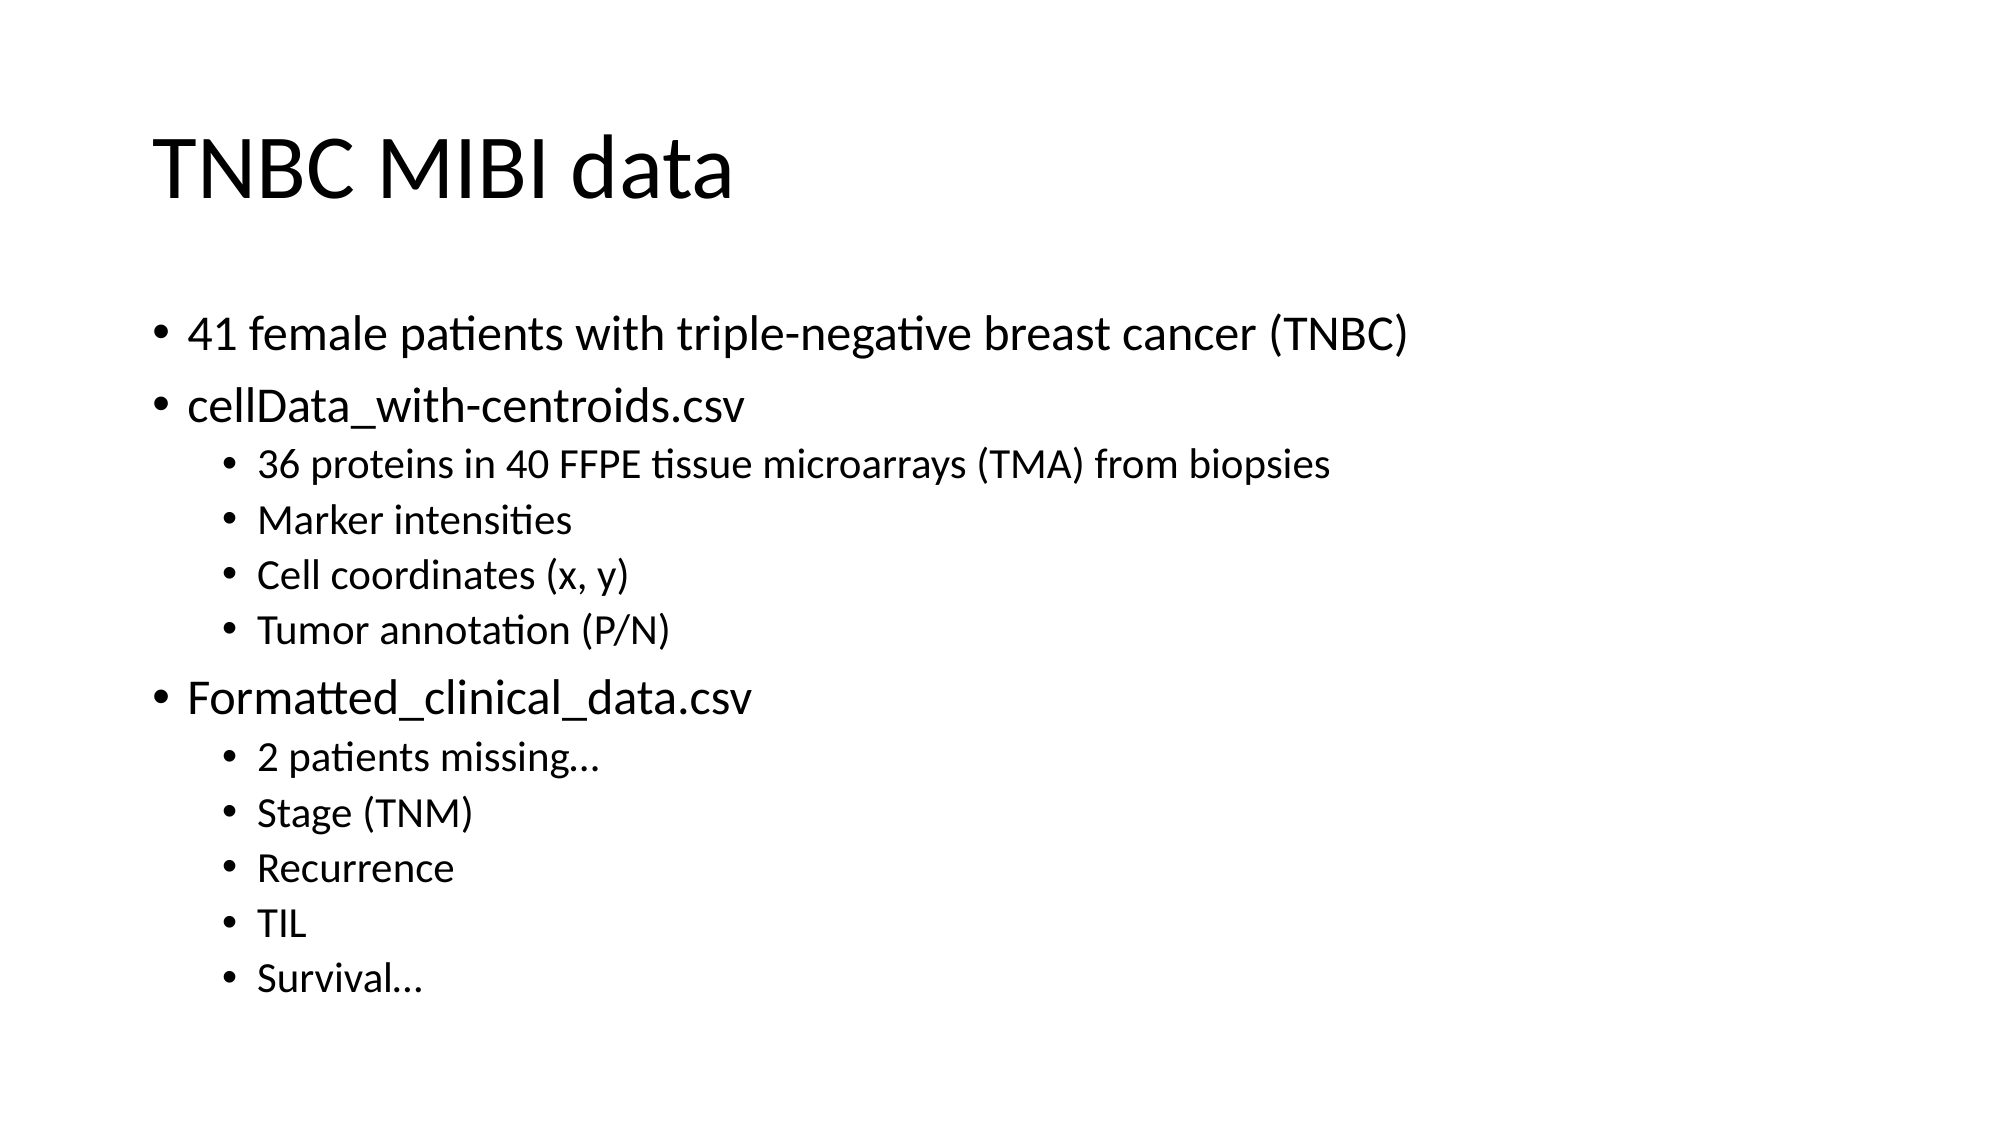

# TNBC MIBI data
41 female patients with triple-negative breast cancer (TNBC)
cellData_with-centroids.csv
36 proteins in 40 FFPE tissue microarrays (TMA) from biopsies
Marker intensities
Cell coordinates (x, y)
Tumor annotation (P/N)
Formatted_clinical_data.csv
2 patients missing…
Stage (TNM)
Recurrence
TIL
Survival…